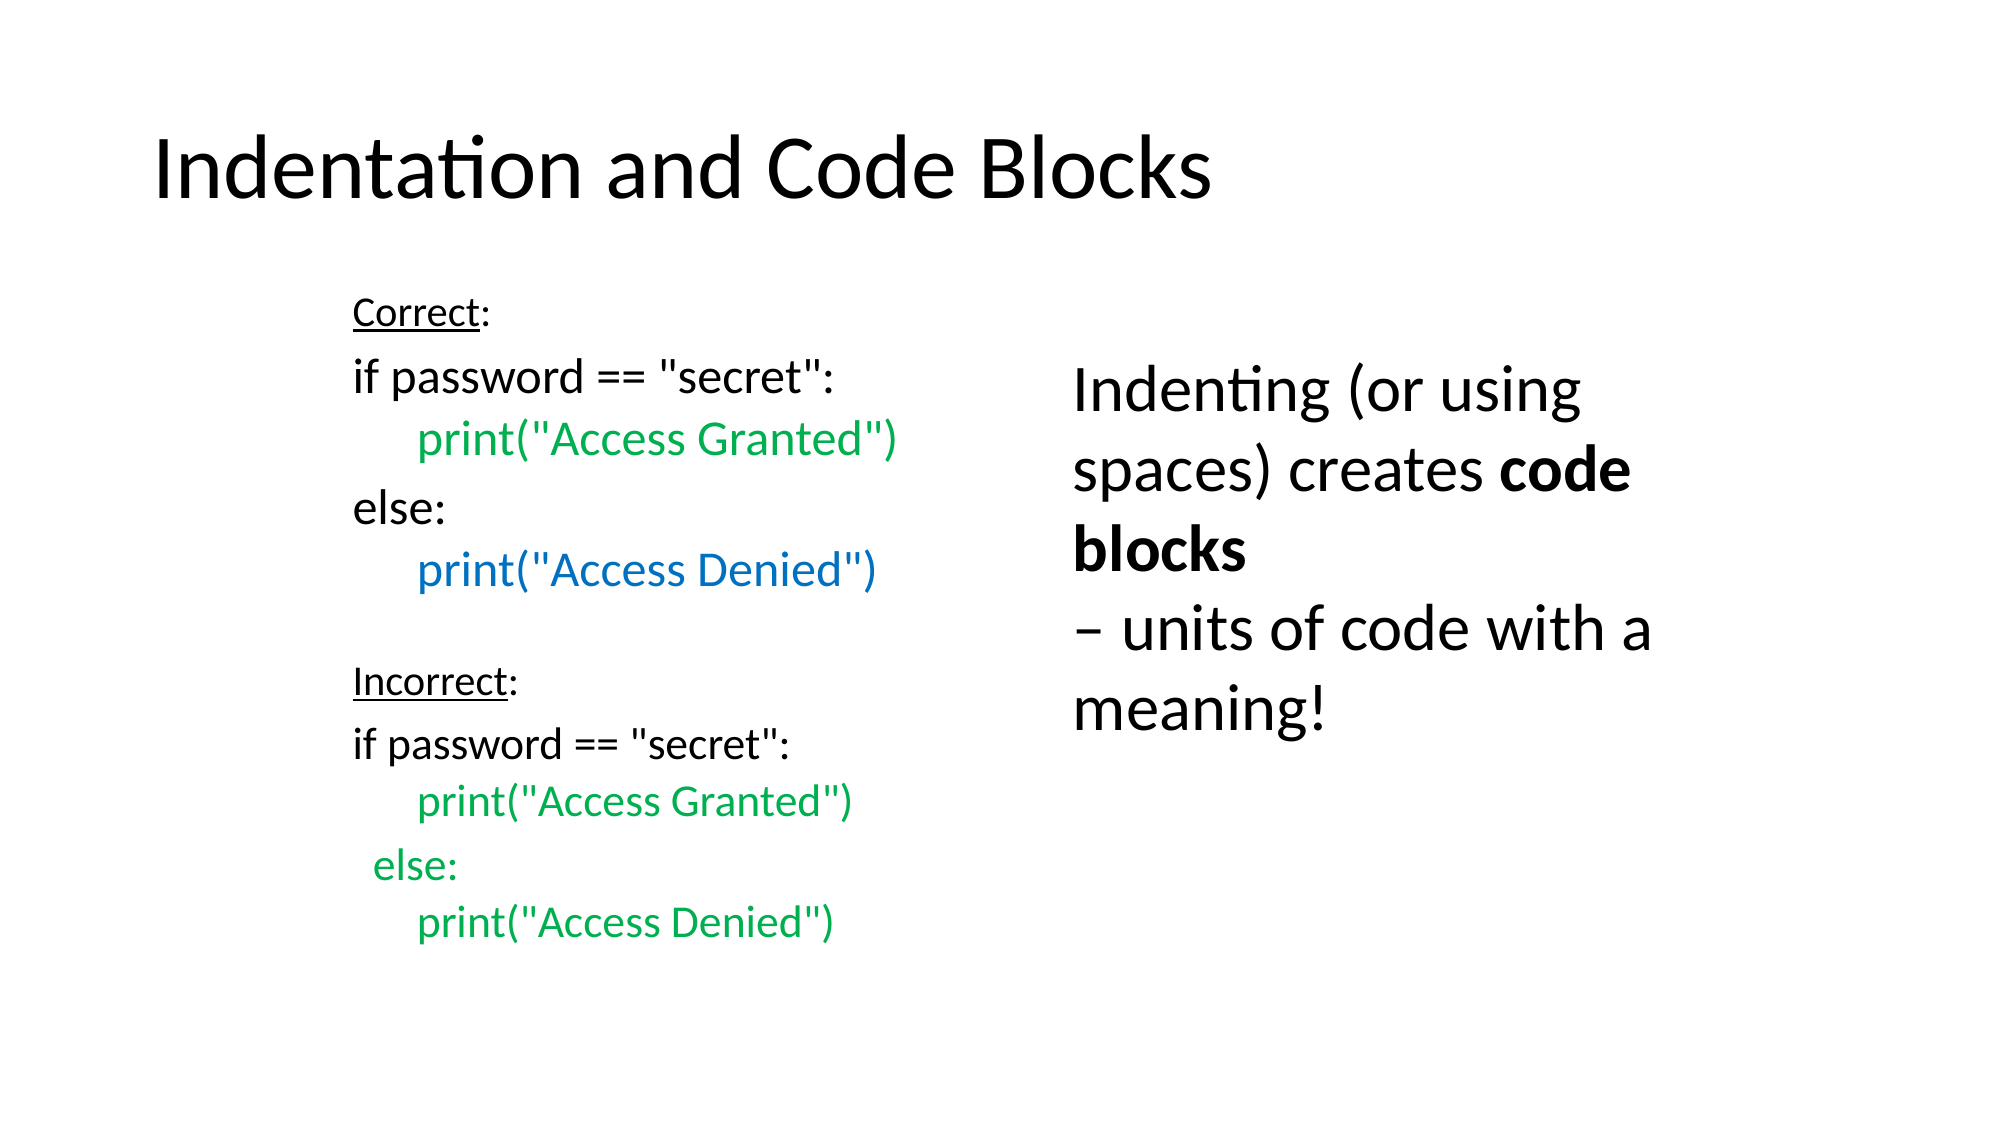

# Indentation and Code Blocks
Correct:
if password == "secret":
print("Access Granted")
else:
print("Access Denied")

Incorrect:
if password == "secret":
print("Access Granted")
  else:
print("Access Denied")

Indenting (or using spaces) creates code blocks
– units of code with a meaning!